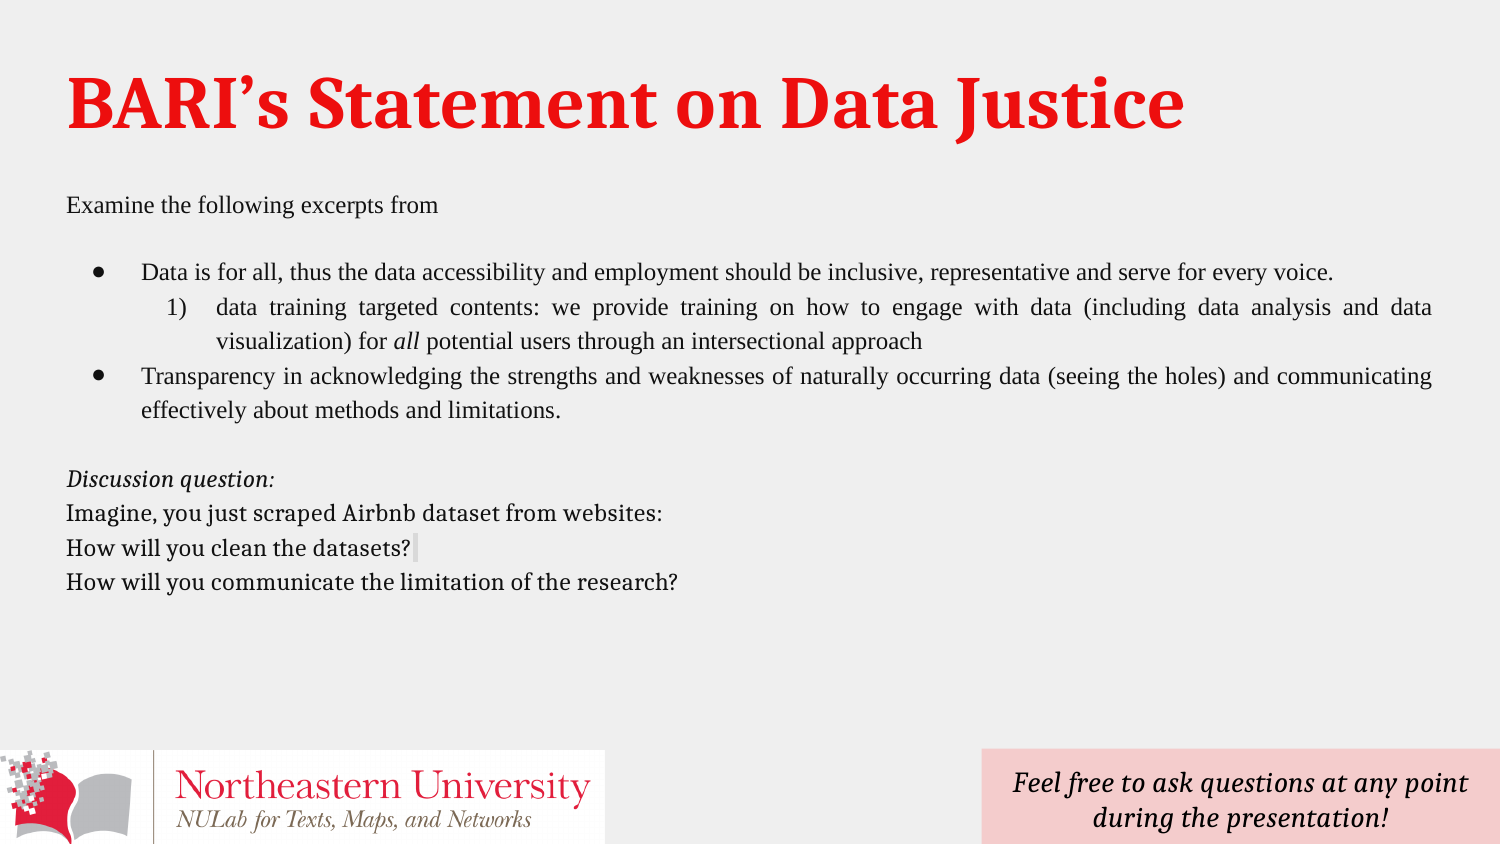

# BARI’s Statement on Data Justice

Examine the following excerpts from
Data is for all, thus the data accessibility and employment should be inclusive, representative and serve for every voice.
data training targeted contents: we provide training on how to engage with data (including data analysis and data visualization) for all potential users through an intersectional approach
Transparency in acknowledging the strengths and weaknesses of naturally occurring data (seeing the holes) and communicating effectively about methods and limitations.

Discussion question:
Imagine, you just scraped Airbnb dataset from websites:
How will you clean the datasets?
How will you communicate the limitation of the research?